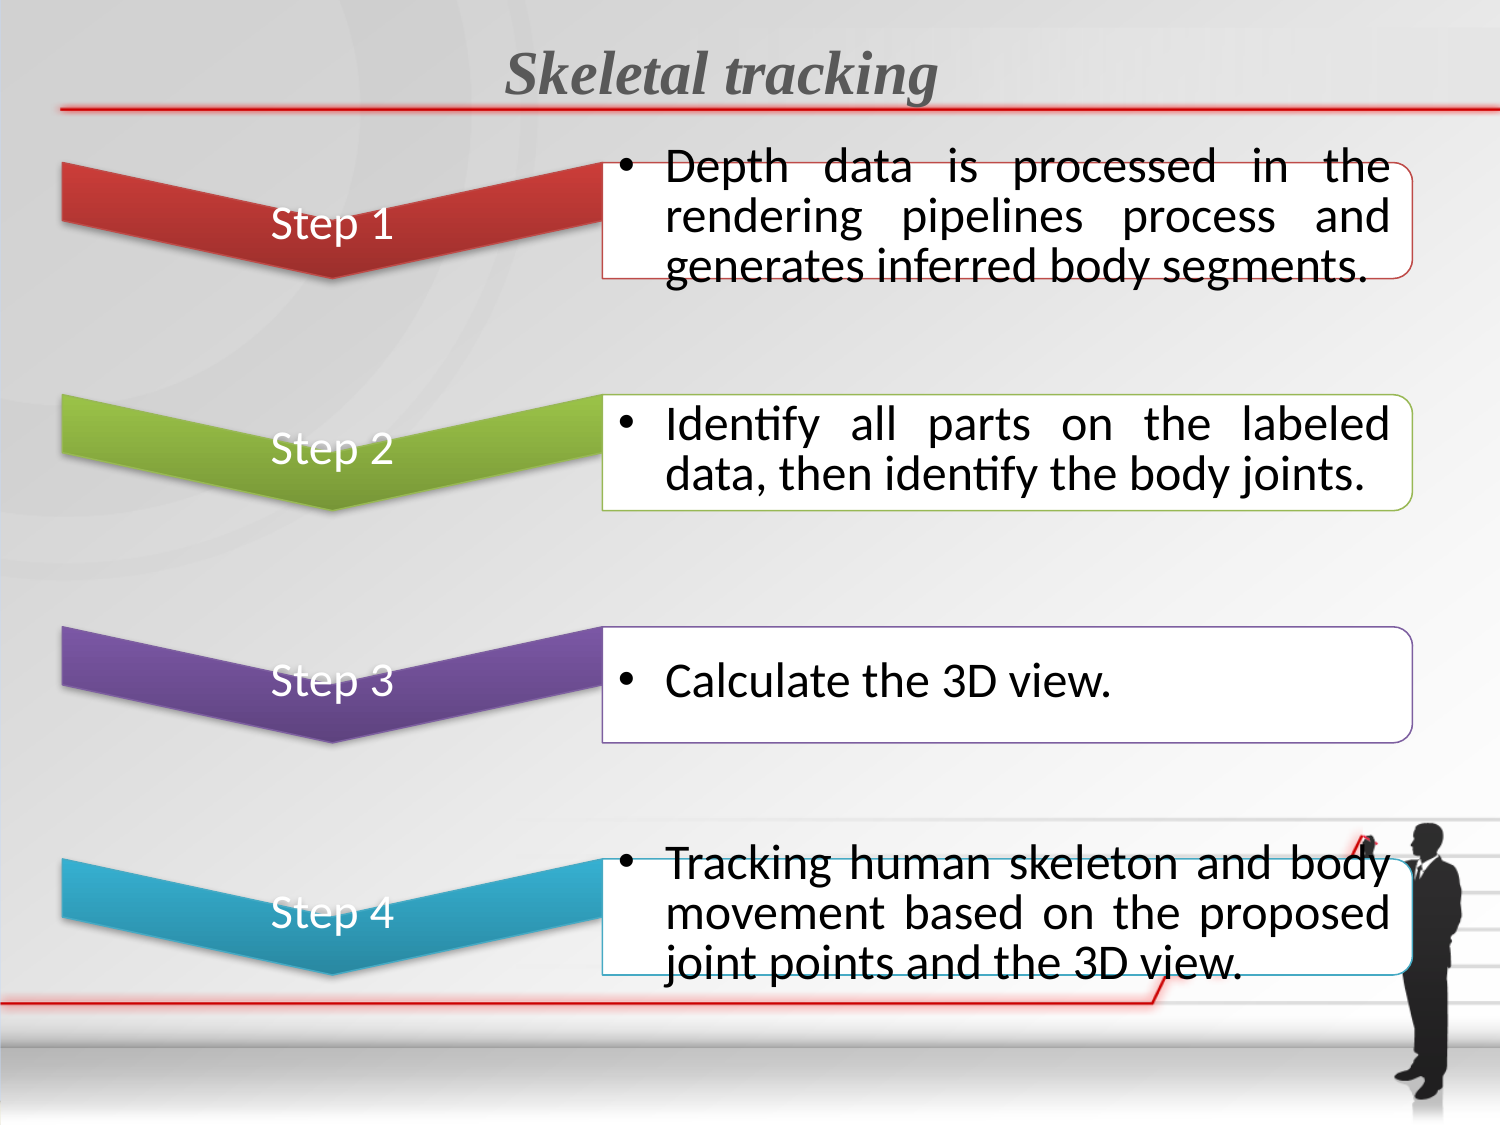

# Skeletal tracking
Step 1
Depth data is processed in the rendering pipelines process and generates inferred body segments.
Step 2
Identify all parts on the labeled data, then identify the body joints.
Step 3
Calculate the 3D view.
Step 4
Tracking human skeleton and body movement based on the proposed joint points and the 3D view.